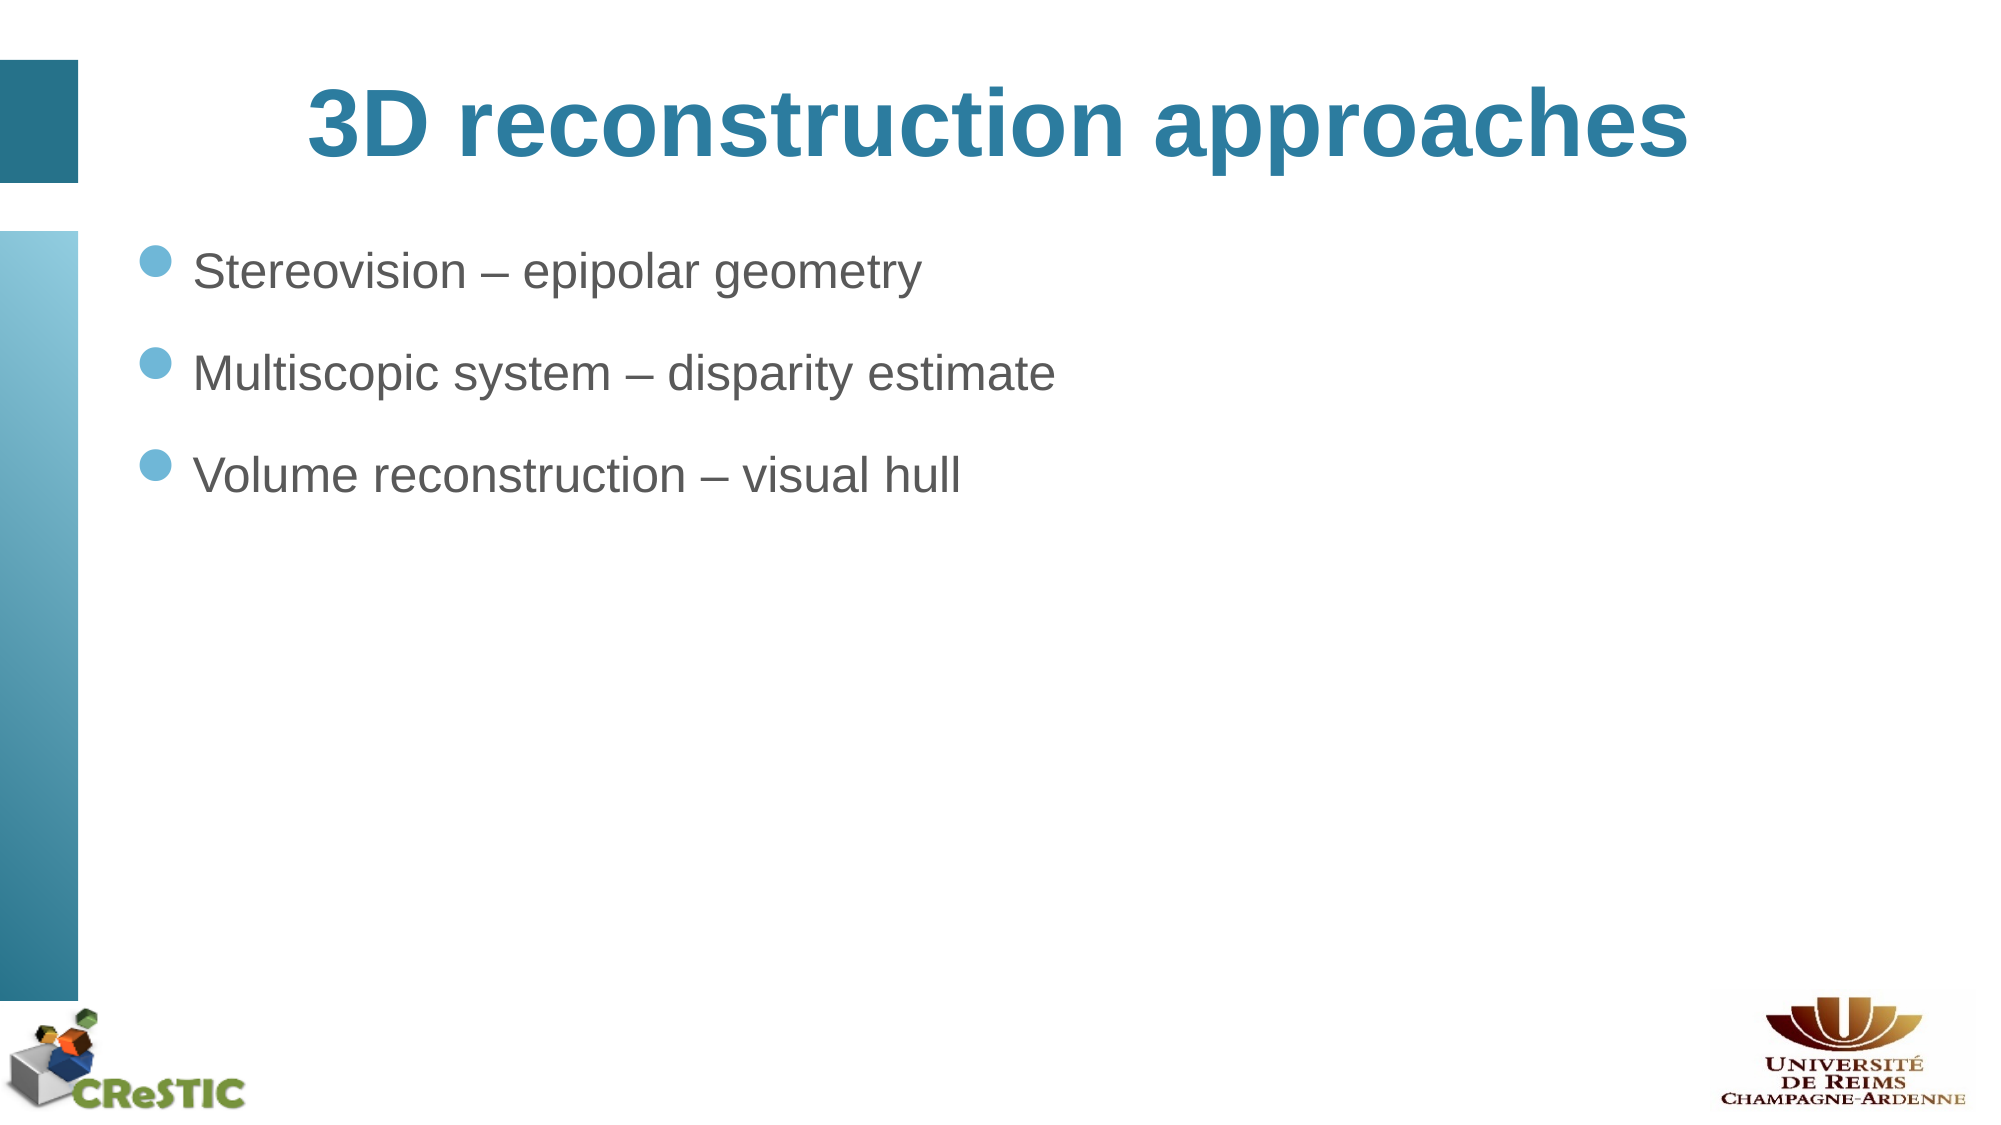

# 3D reconstruction approaches
Stereovision – epipolar geometry
Multiscopic system – disparity estimate
Volume reconstruction – visual hull